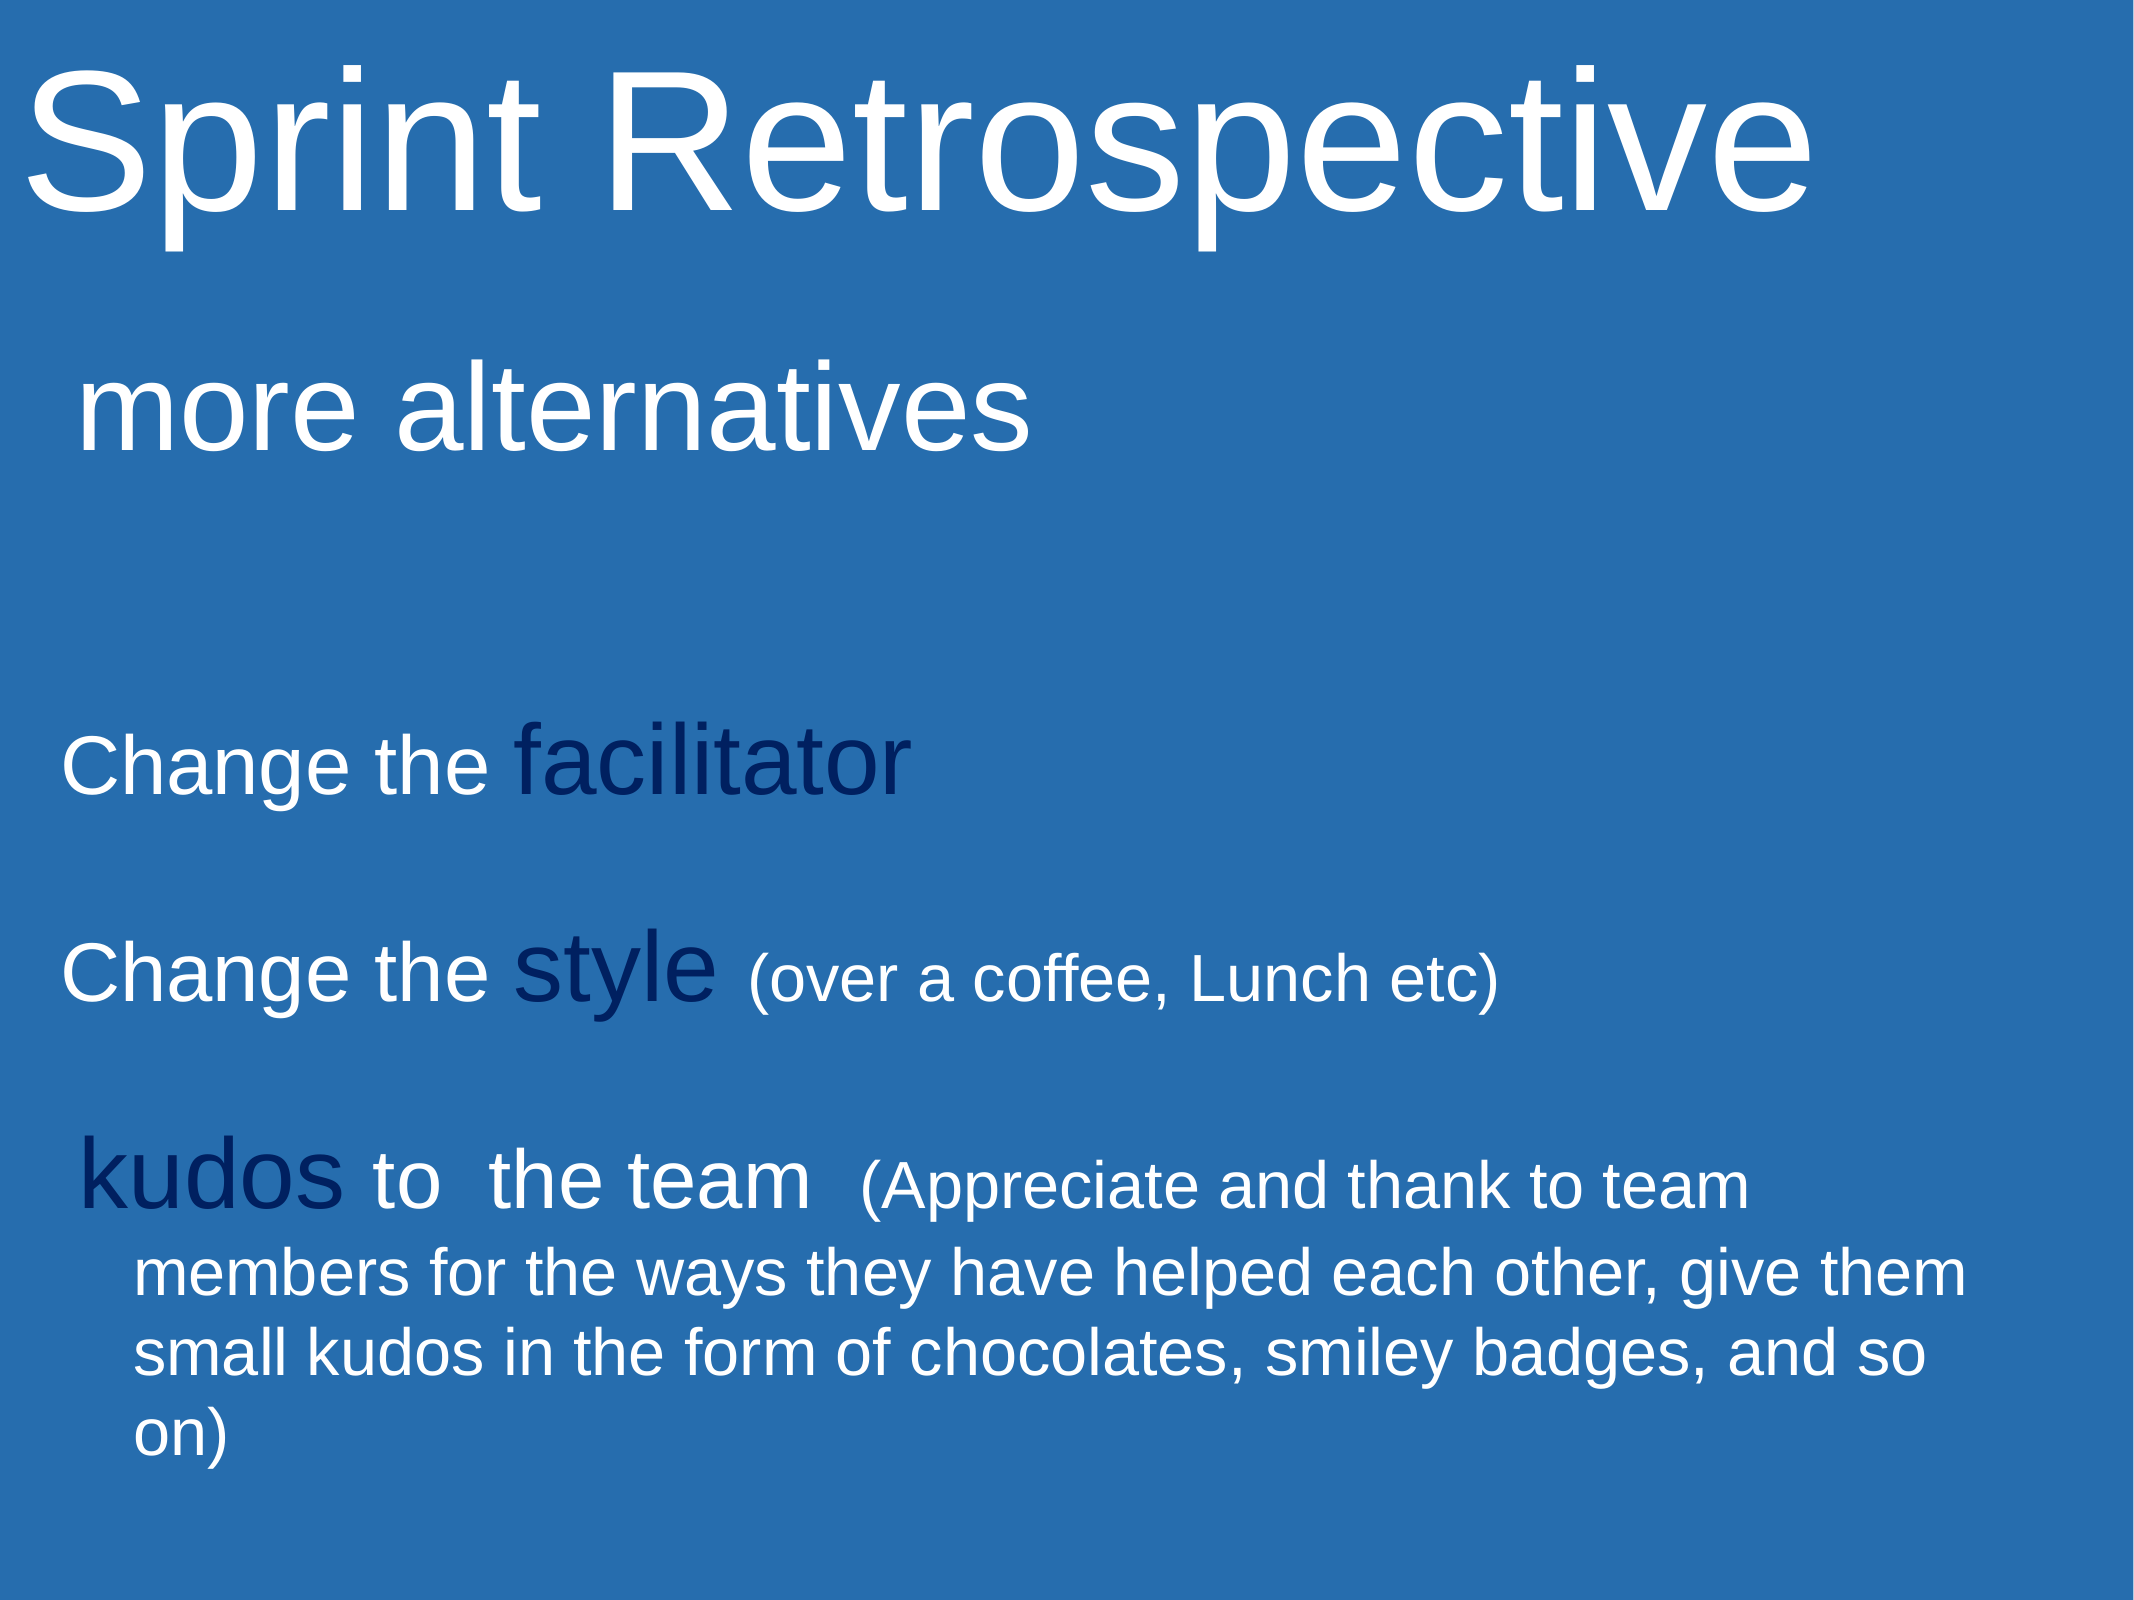

# Sprint Retrospective more alternatives

Change the facilitator
Change the style (over a coffee, Lunch etc)
 kudos to  the team  (Appreciate and thank to team members for the ways they have helped each other, give them small kudos in the form of chocolates, smiley badges, and so on)